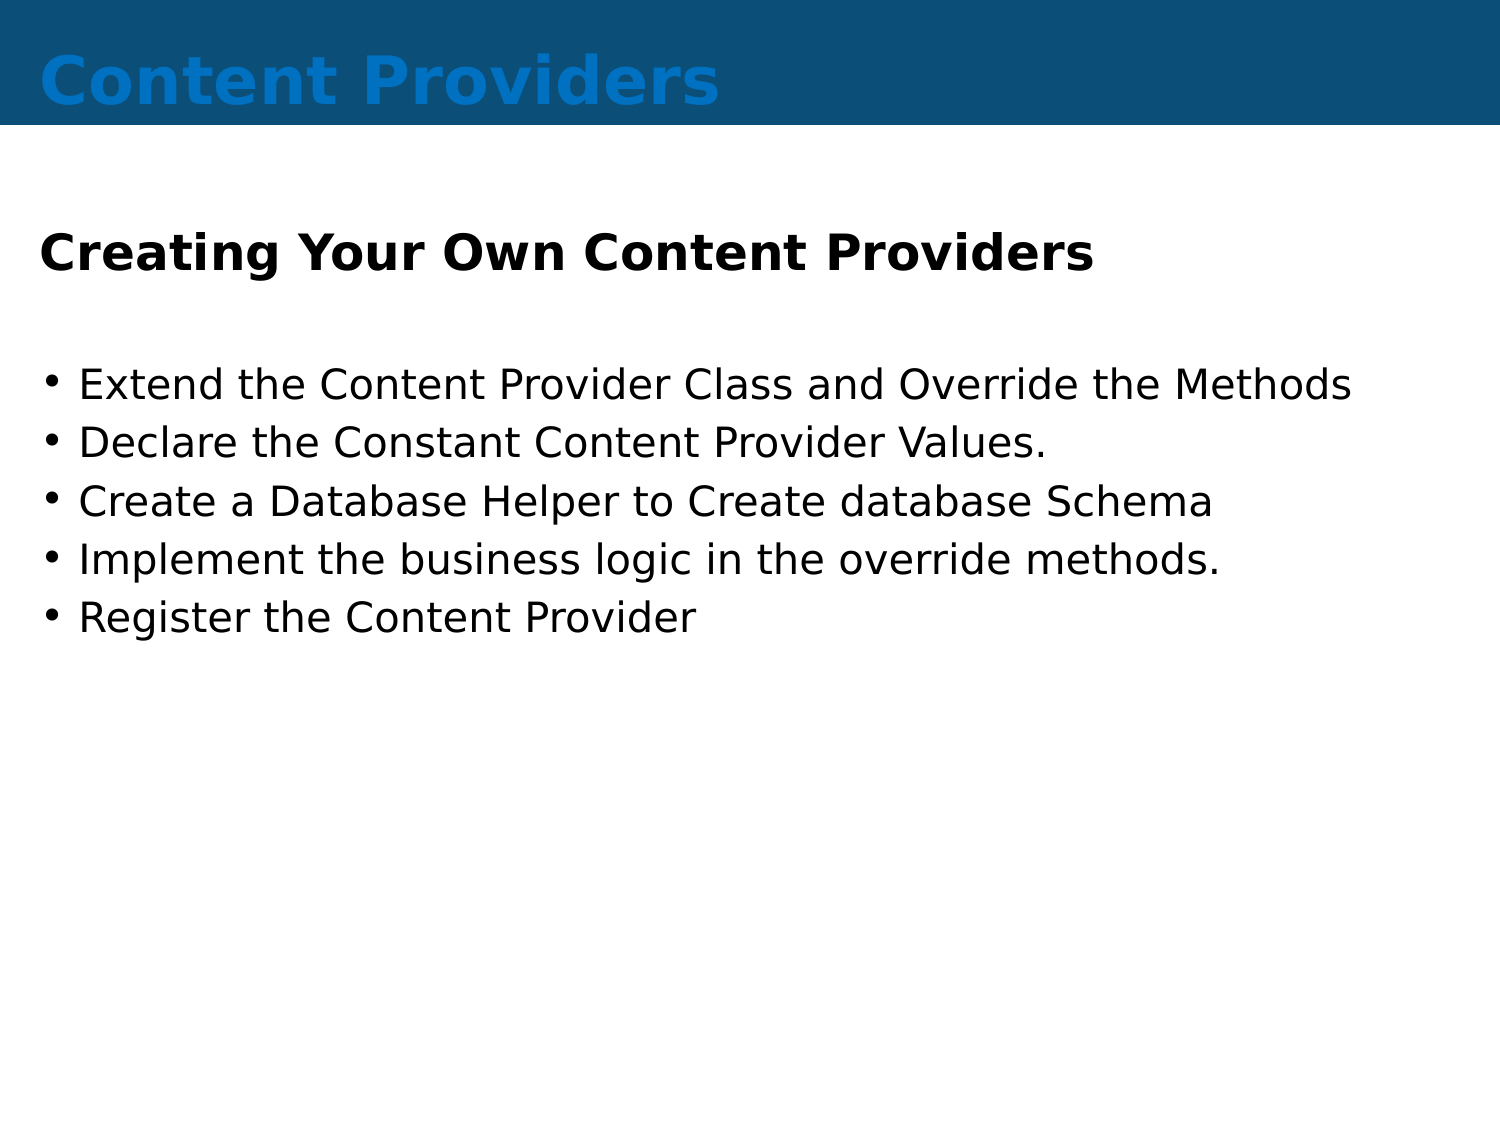

# Content Providers
Creating Your Own Content Providers
Extend the Content Provider Class and Override the Methods
Declare the Constant Content Provider Values.
Create a Database Helper to Create database Schema
Implement the business logic in the override methods.
Register the Content Provider